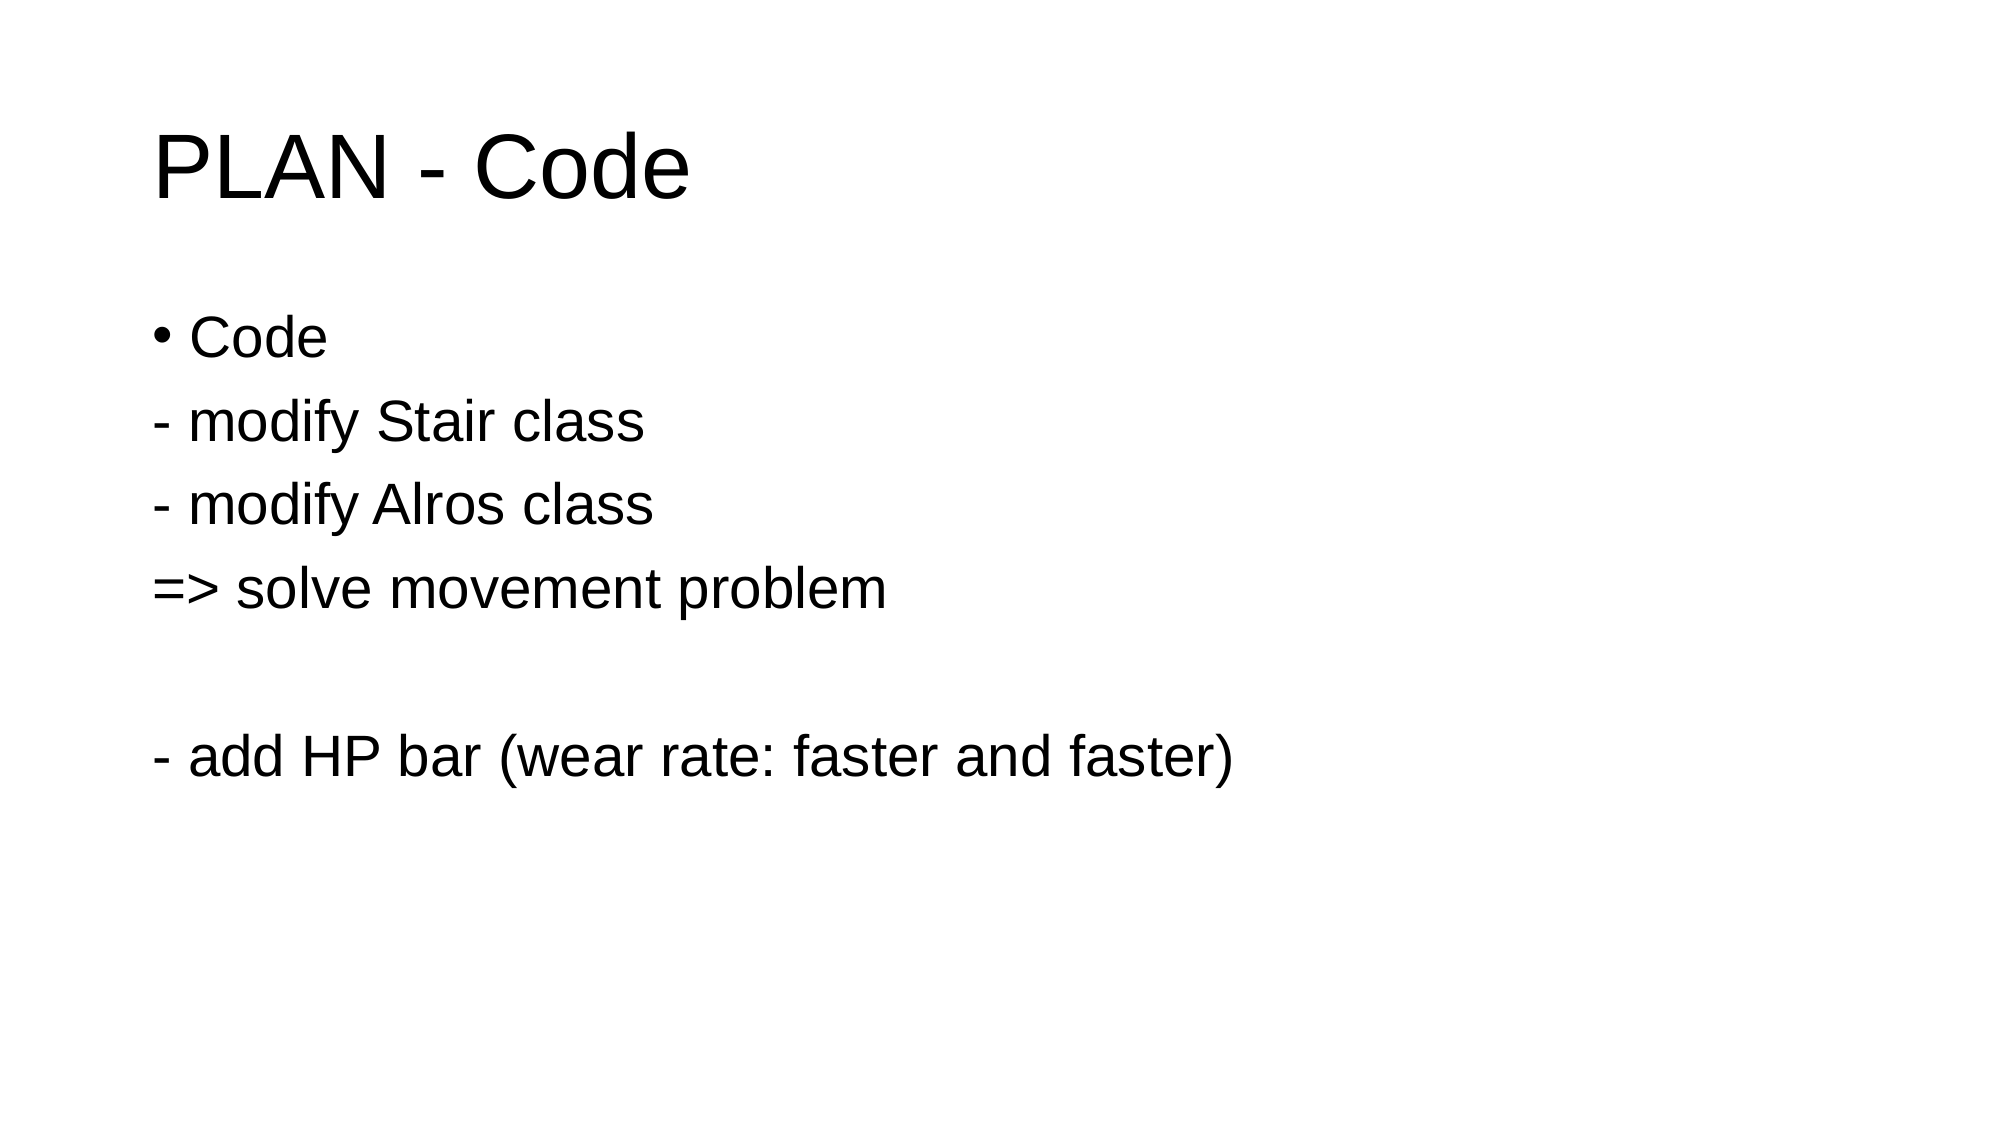

# PLAN - Code
Code
- modify Stair class
- modify Alros class
=> solve movement problem

- add HP bar (wear rate: faster and faster)